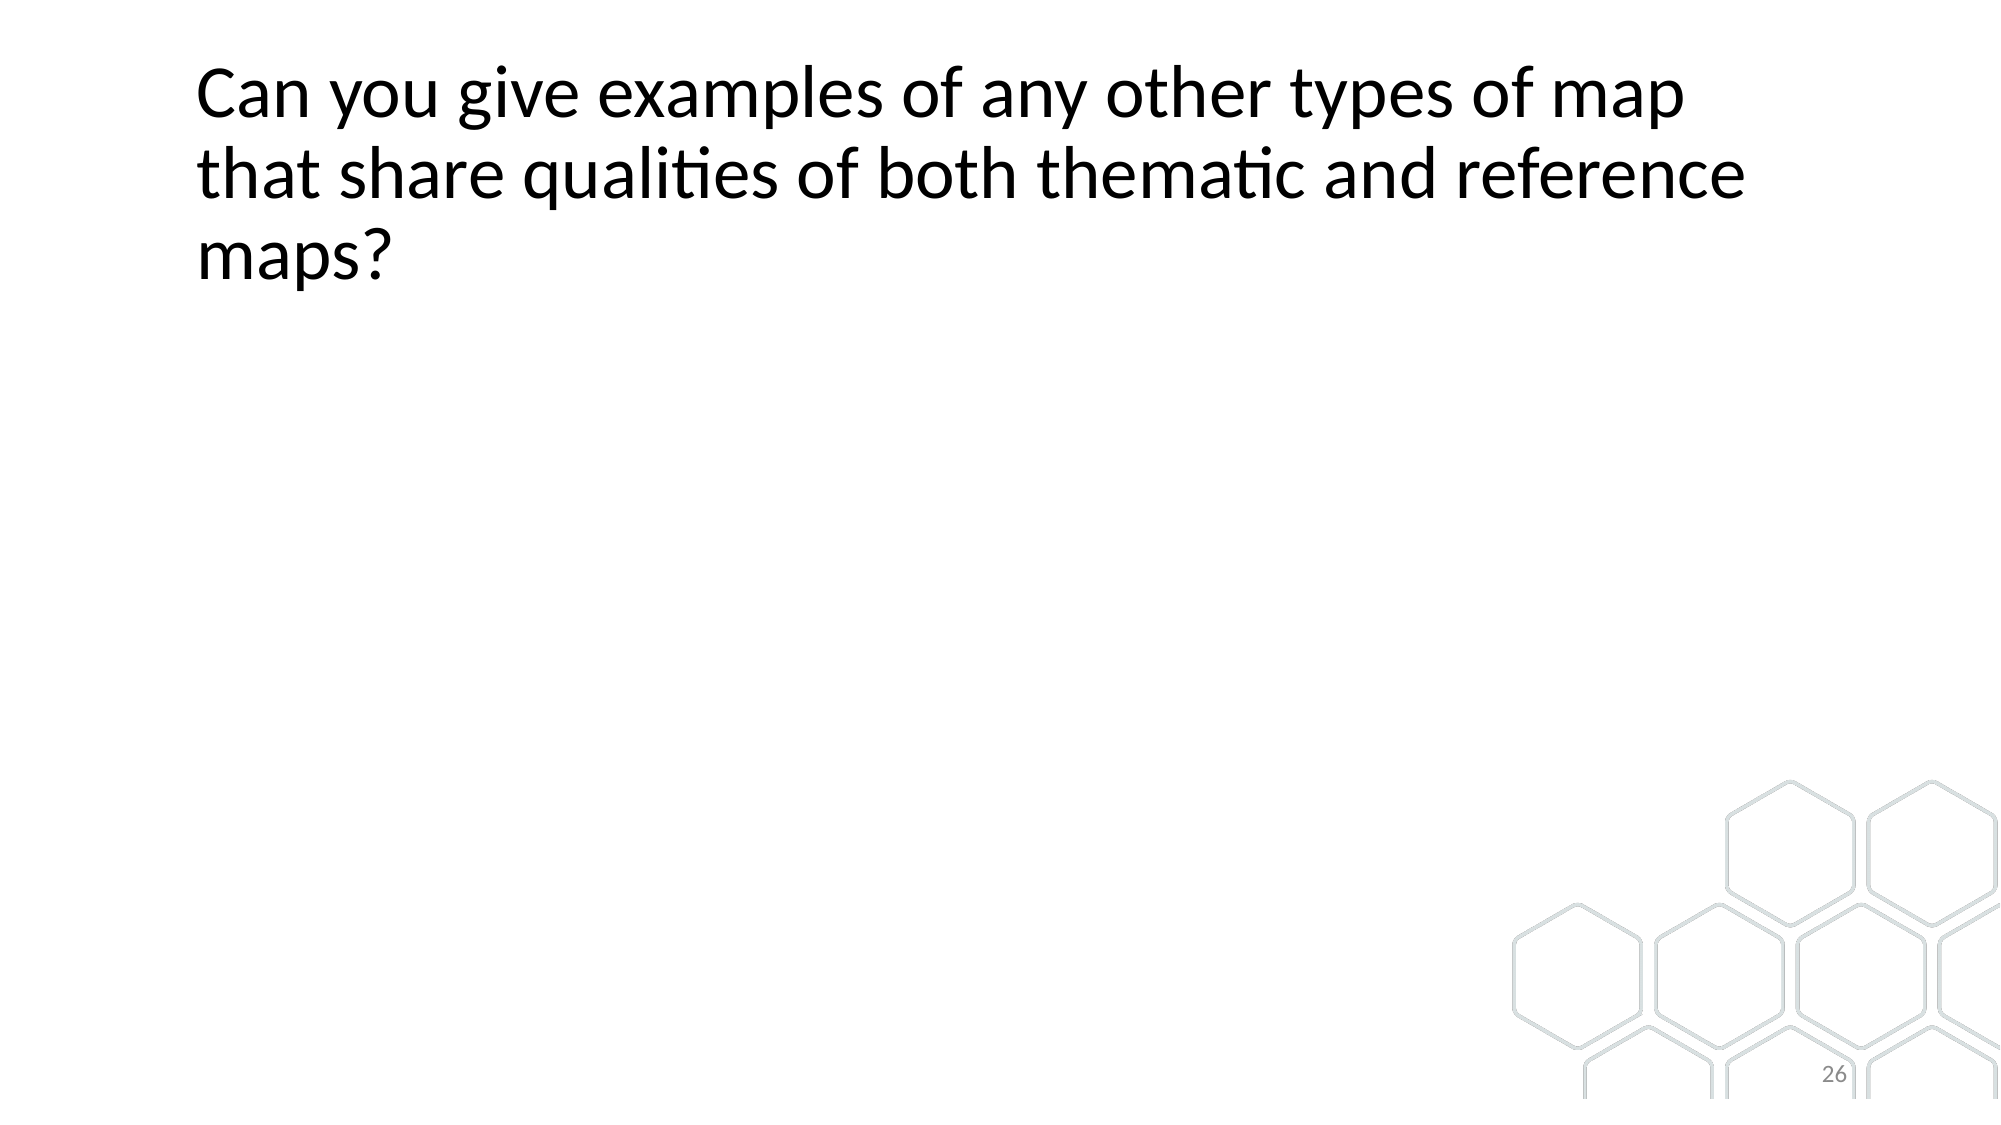

# Can you give examples of any other types of map that share qualities of both thematic and reference maps?
26